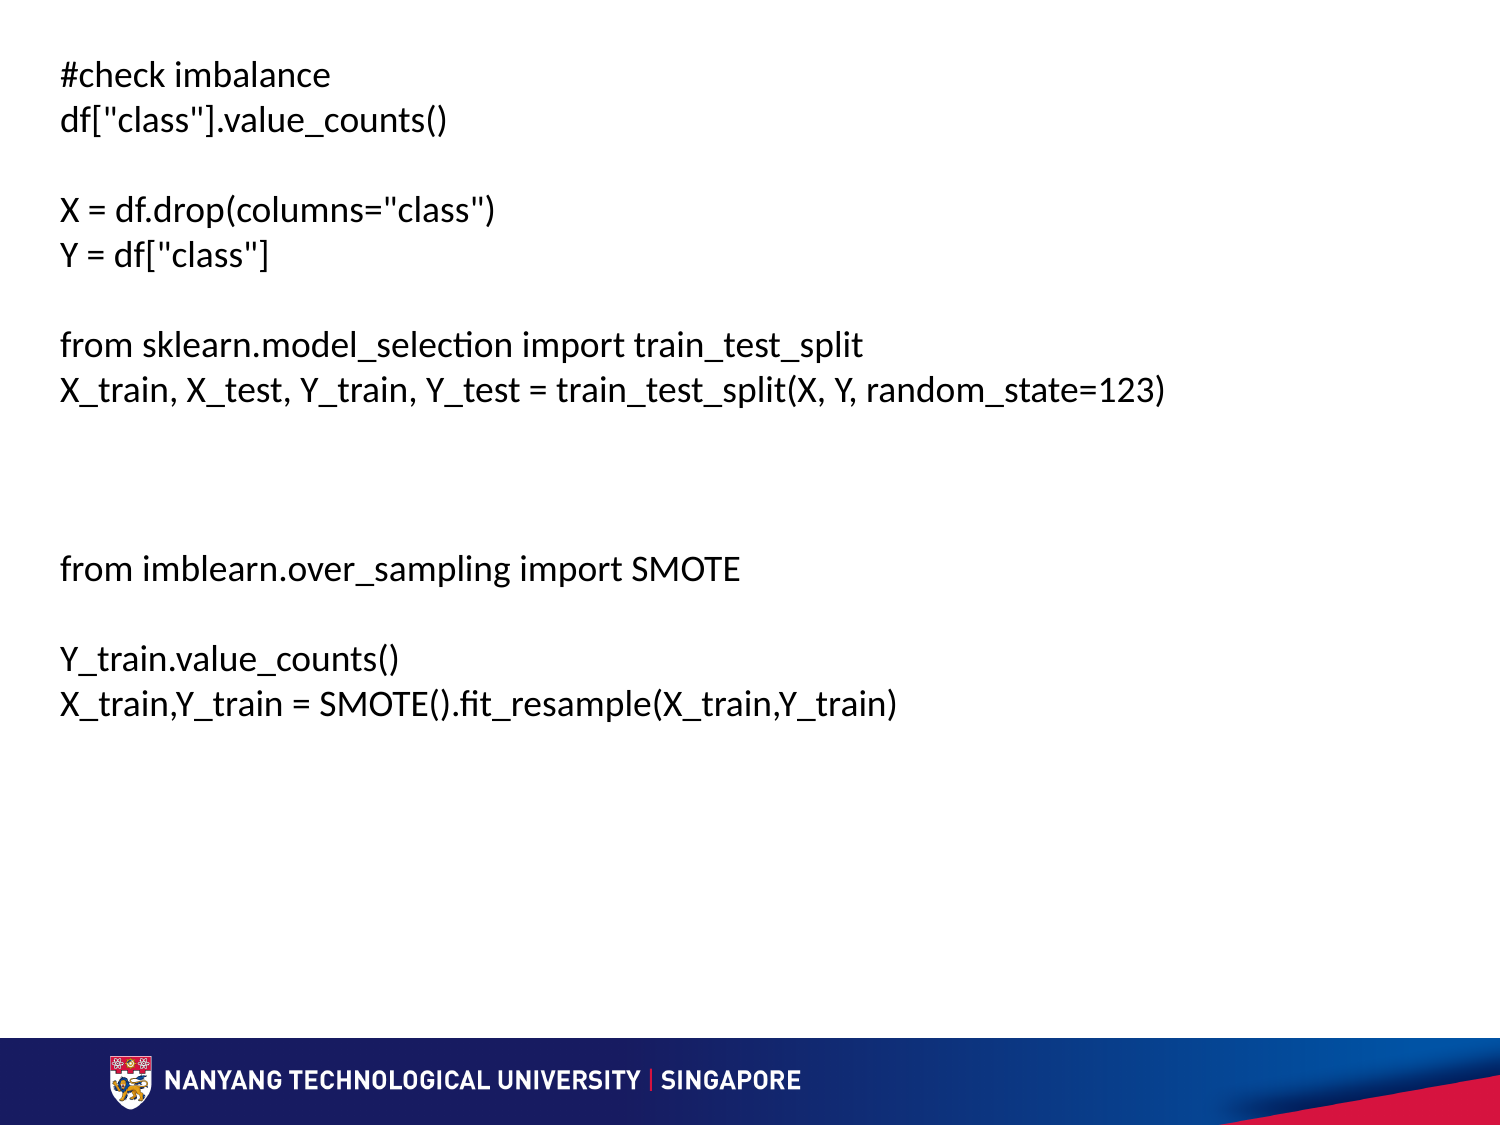

#check imbalance
df["class"].value_counts()

X = df.drop(columns="class")
Y = df["class"]

from sklearn.model_selection import train_test_split
X_train, X_test, Y_train, Y_test = train_test_split(X, Y, random_state=123)
from imblearn.over_sampling import SMOTE

Y_train.value_counts()
X_train,Y_train = SMOTE().fit_resample(X_train,Y_train)